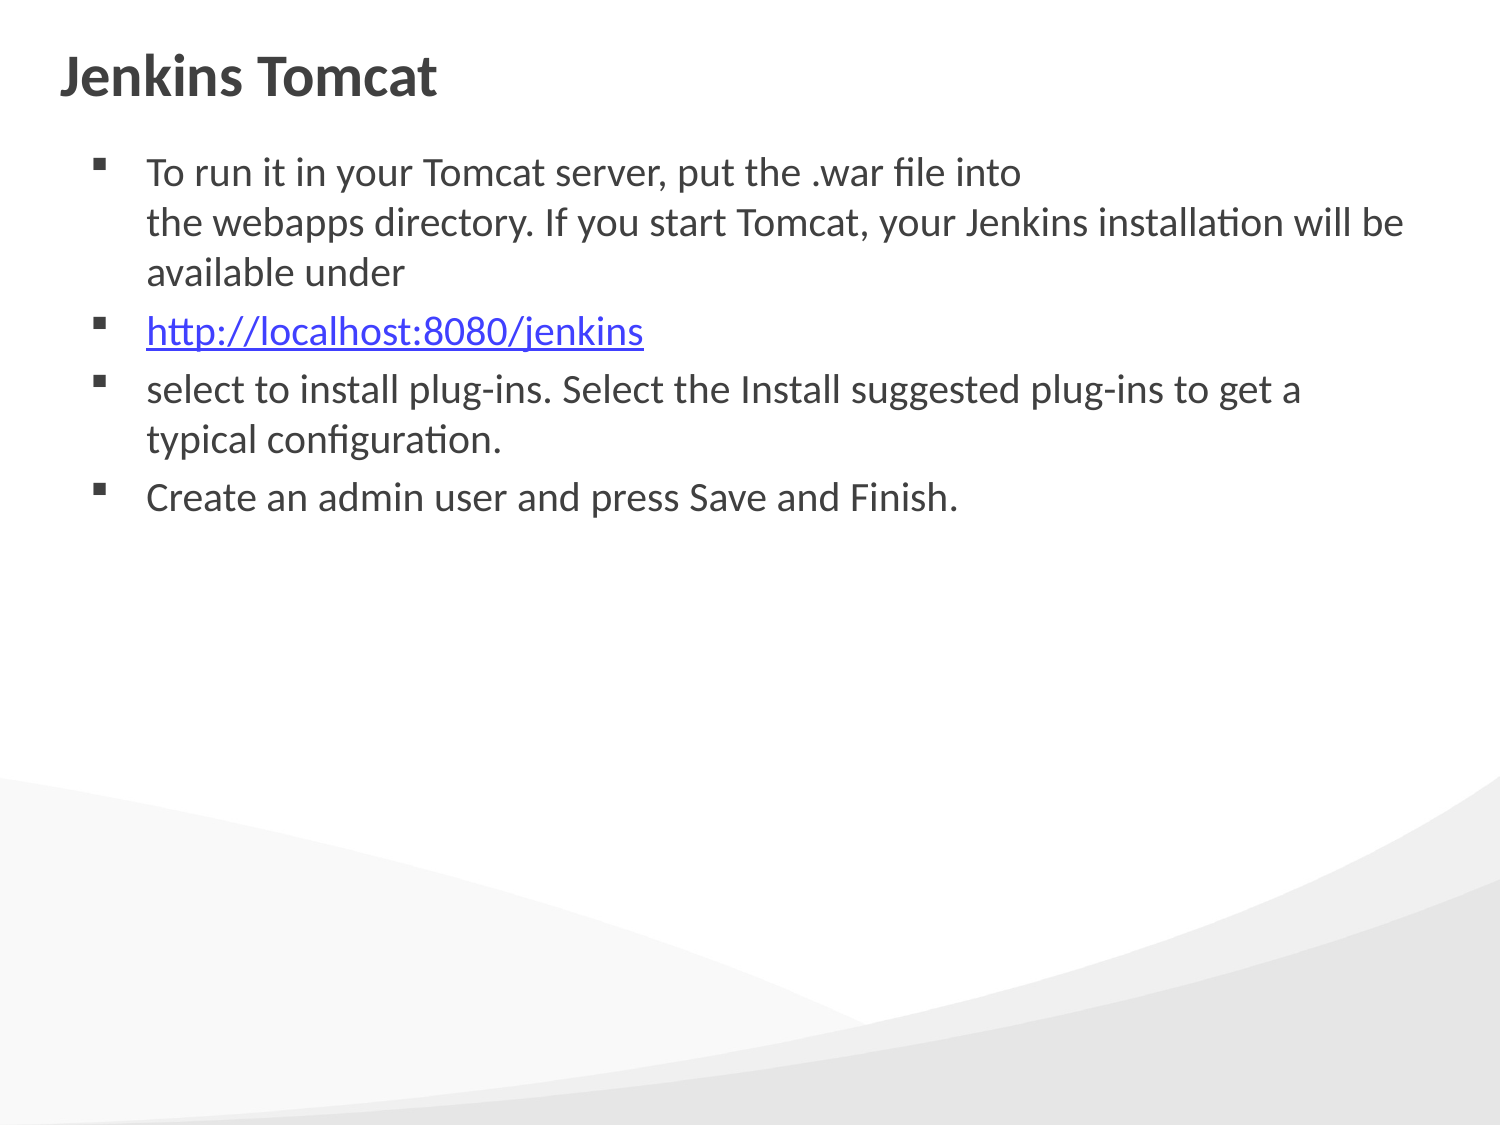

# Jenkins Tomcat
To run it in your Tomcat server, put the .war file into the webapps directory. If you start Tomcat, your Jenkins installation will be available under
http://localhost:8080/jenkins
select to install plug-ins. Select the Install suggested plug-ins to get a typical configuration.
Create an admin user and press Save and Finish.